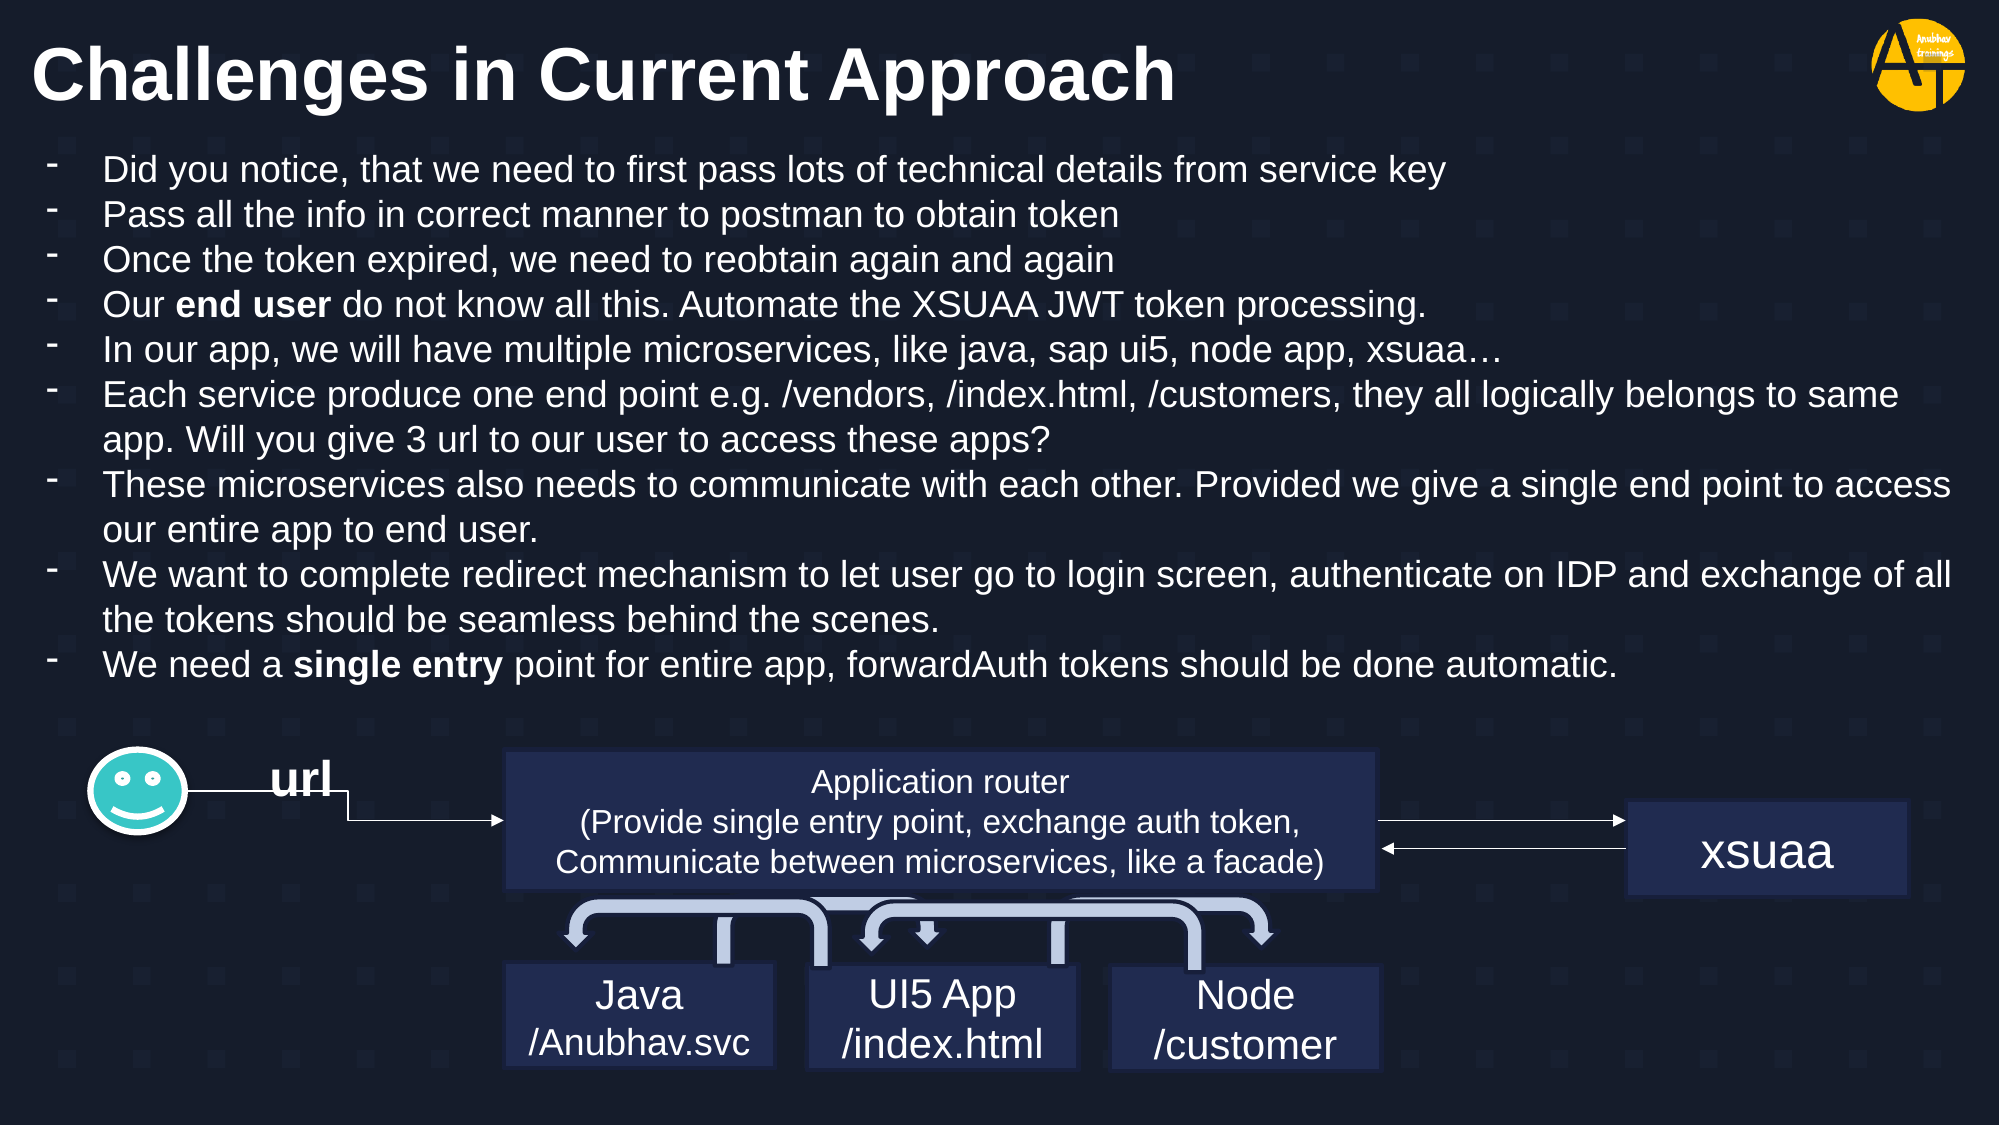

# Challenges in Current Approach
Did you notice, that we need to first pass lots of technical details from service key
Pass all the info in correct manner to postman to obtain token
Once the token expired, we need to reobtain again and again
Our end user do not know all this. Automate the XSUAA JWT token processing.
In our app, we will have multiple microservices, like java, sap ui5, node app, xsuaa…
Each service produce one end point e.g. /vendors, /index.html, /customers, they all logically belongs to same app. Will you give 3 url to our user to access these apps?
These microservices also needs to communicate with each other. Provided we give a single end point to access our entire app to end user.
We want to complete redirect mechanism to let user go to login screen, authenticate on IDP and exchange of all the tokens should be seamless behind the scenes.
We need a single entry point for entire app, forwardAuth tokens should be done automatic.
url

Application router
(Provide single entry point, exchange auth token,
Communicate between microservices, like a facade)
xsuaa

Java
/Anubhav.svc
UI5 App
/index.html
Node
/customer